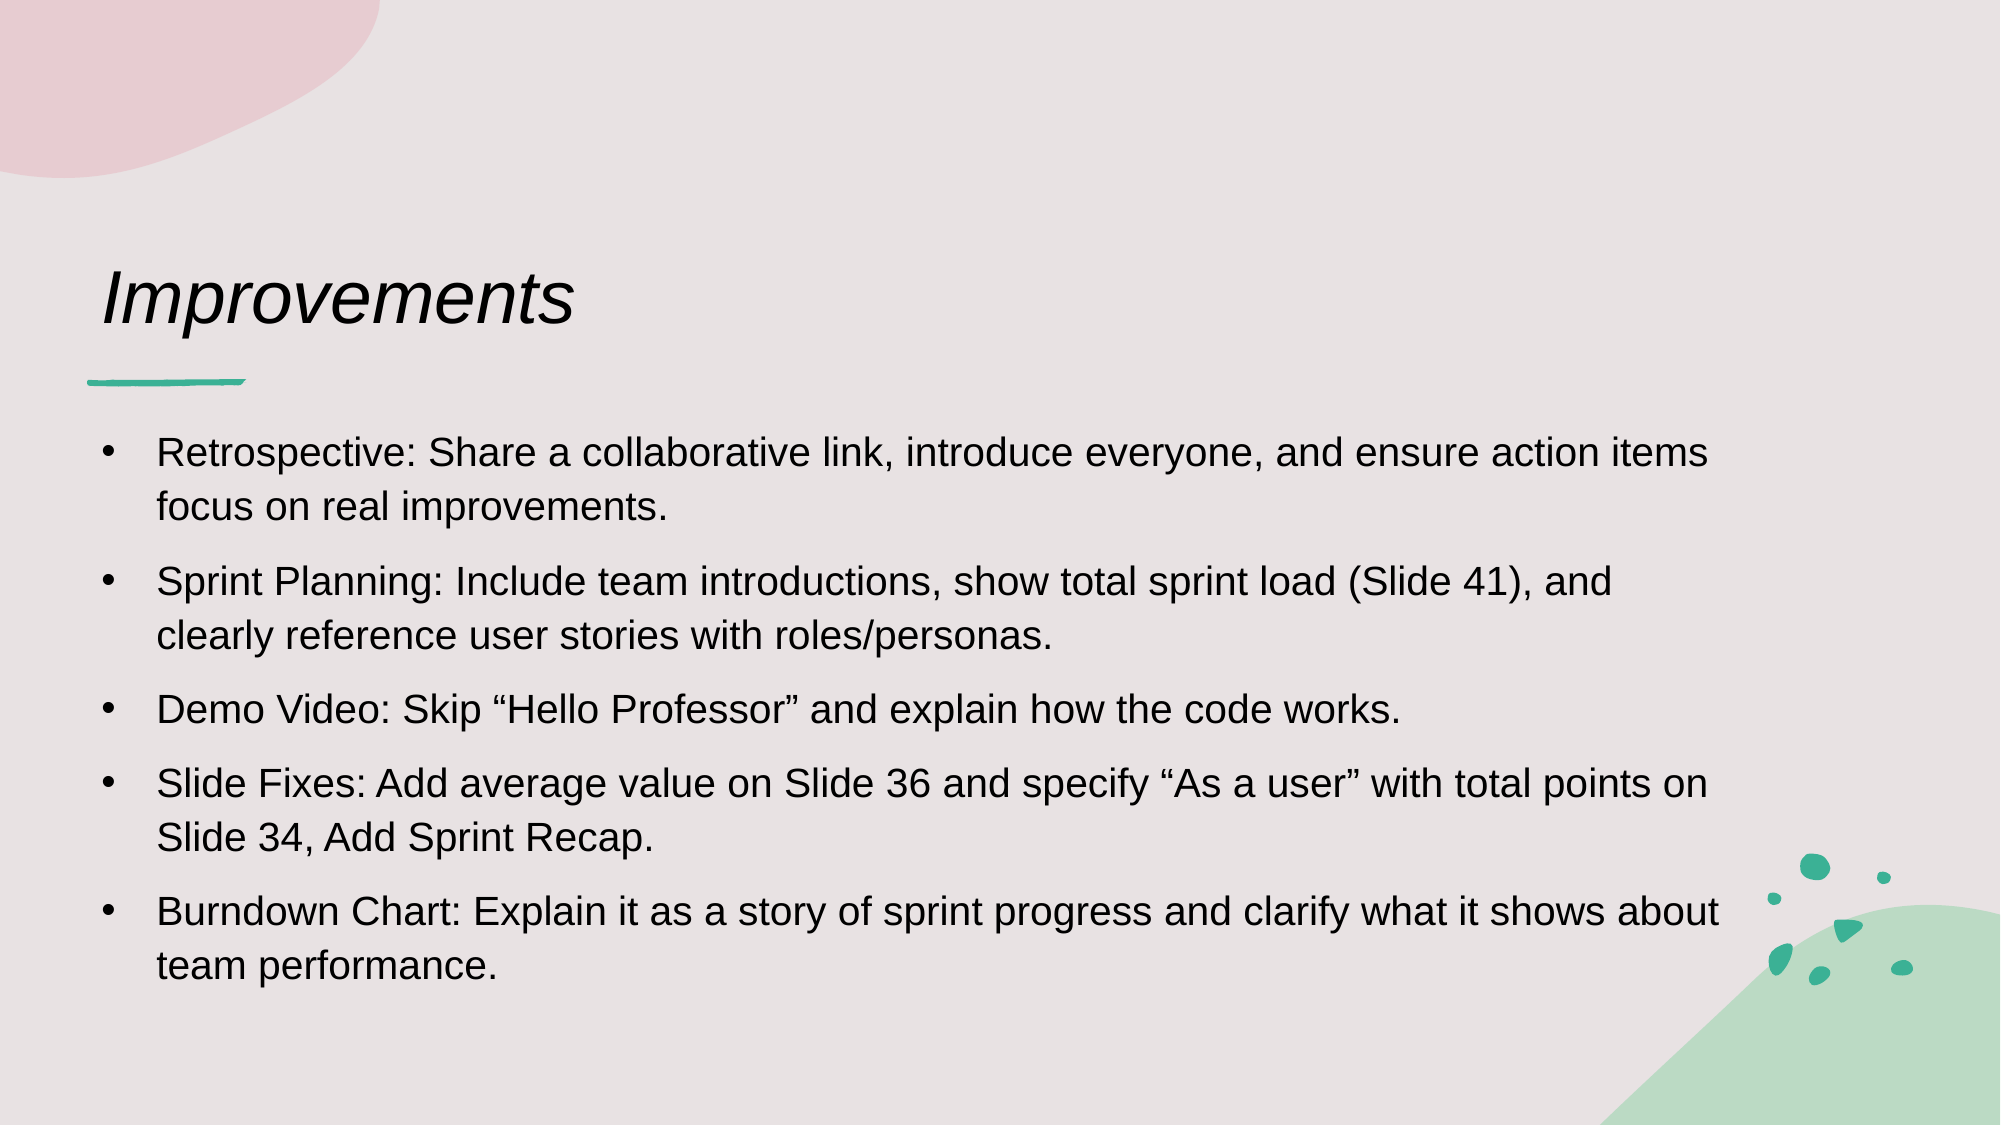

# Improvements
Retrospective: Share a collaborative link, introduce everyone, and ensure action items focus on real improvements.
Sprint Planning: Include team introductions, show total sprint load (Slide 41), and clearly reference user stories with roles/personas.
Demo Video: Skip “Hello Professor” and explain how the code works.
Slide Fixes: Add average value on Slide 36 and specify “As a user” with total points on Slide 34, Add Sprint Recap.
Burndown Chart: Explain it as a story of sprint progress and clarify what it shows about team performance.